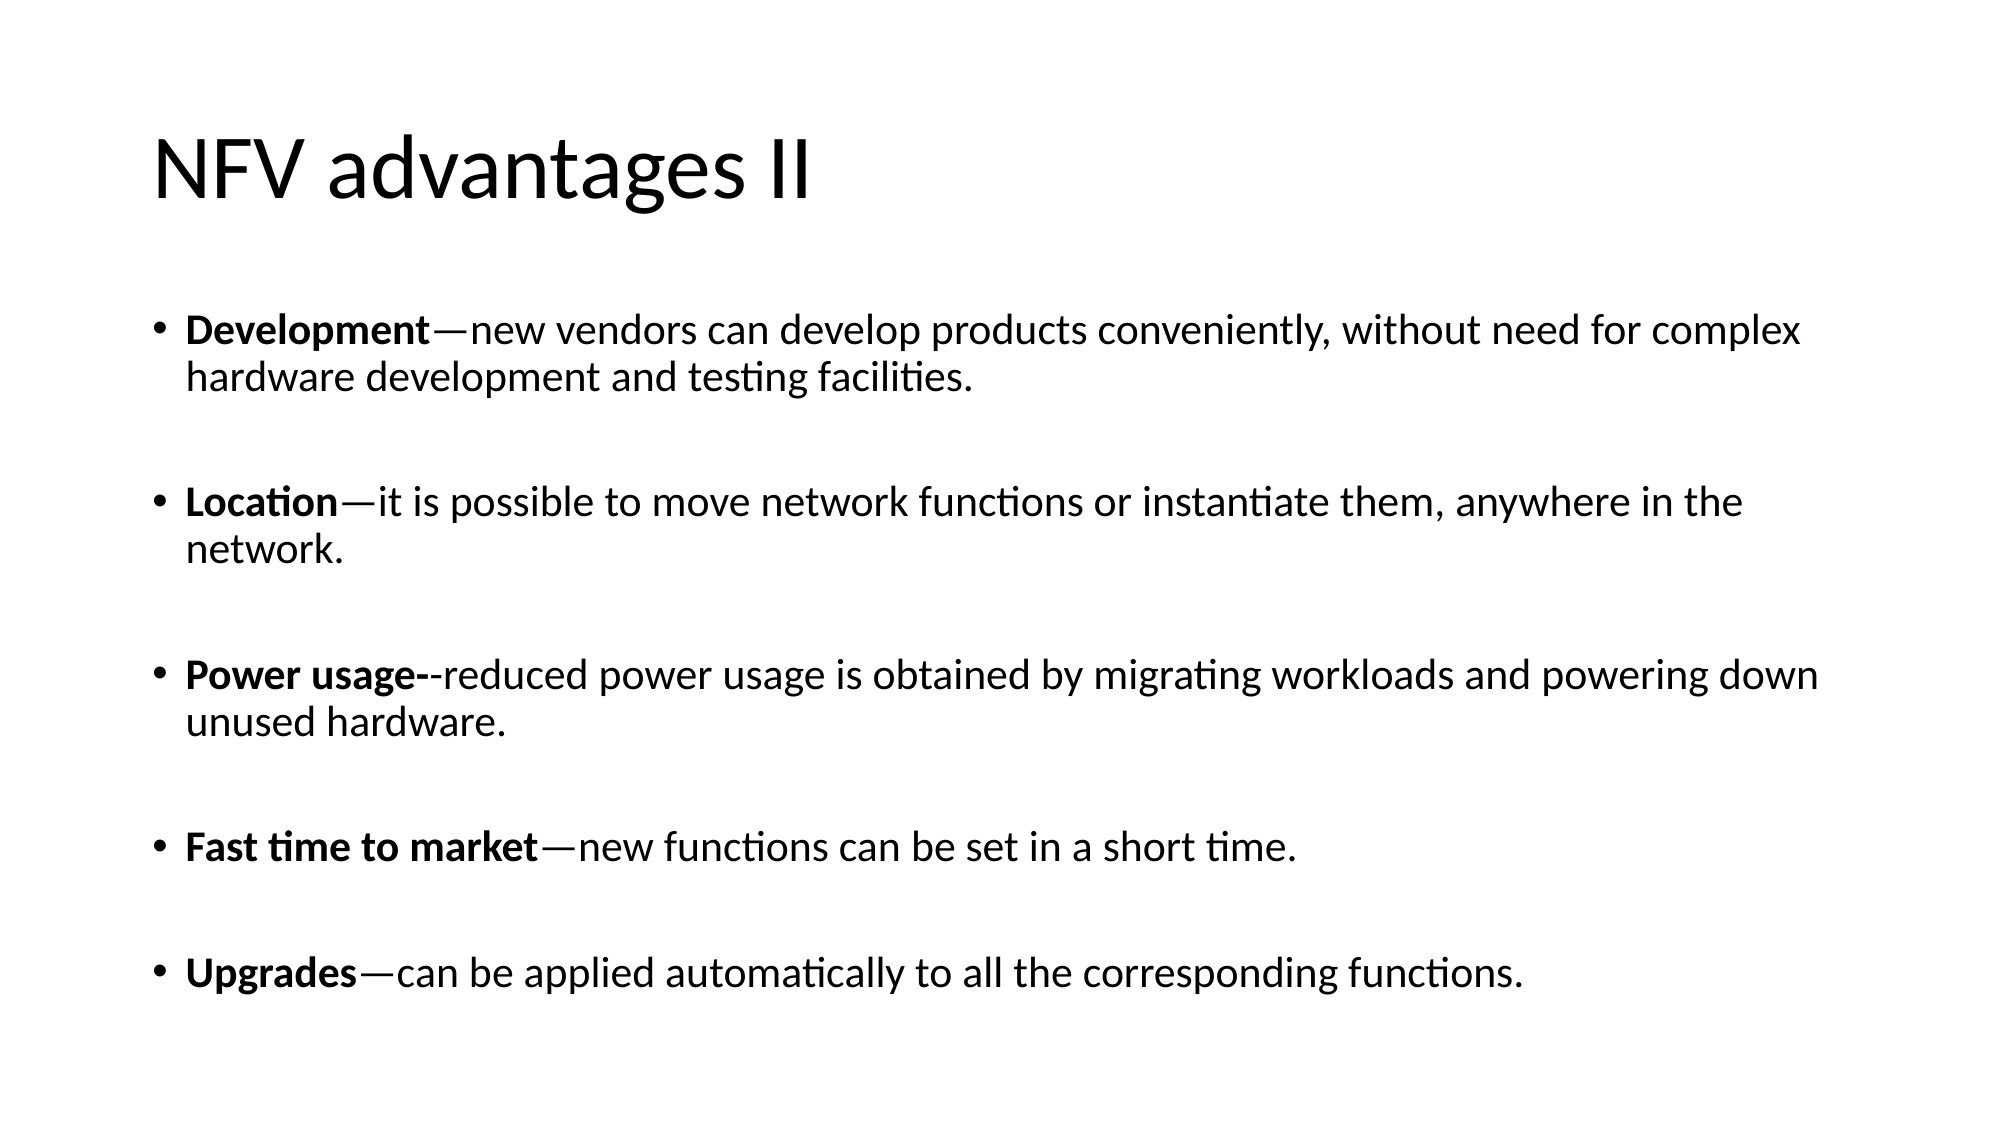

# NFV advantages II
Development—new vendors can develop products conveniently, without need for complex hardware development and testing facilities.

Location—it is possible to move network functions or instantiate them, anywhere in the network.

Power usage--reduced power usage is obtained by migrating workloads and powering down unused hardware.

Fast time to market—new functions can be set in a short time.

Upgrades—can be applied automatically to all the corresponding functions.